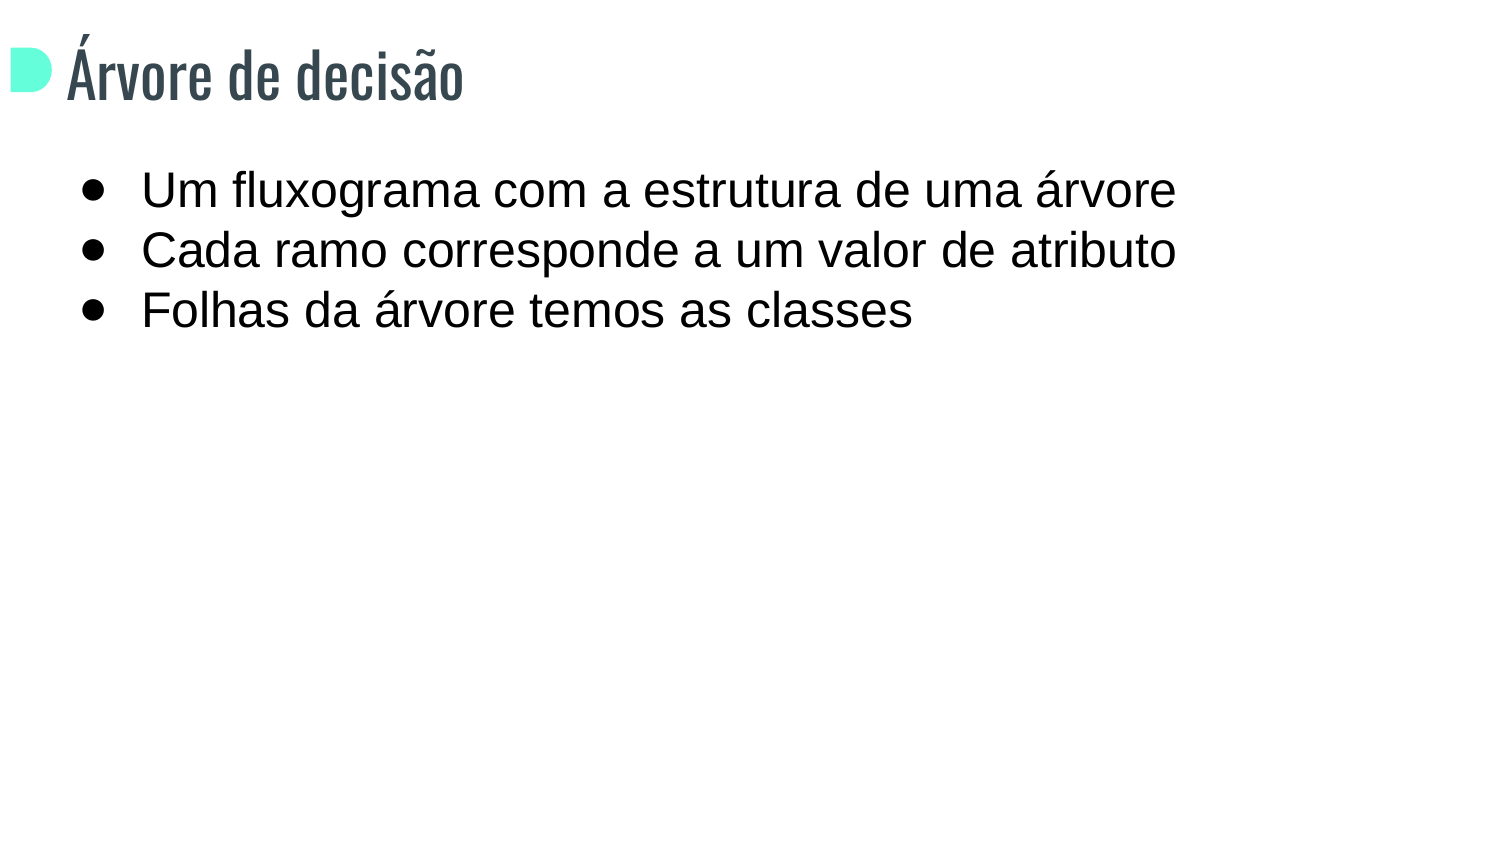

# Árvore de decisão

Um fluxograma com a estrutura de uma árvore
Cada ramo corresponde a um valor de atributo
Folhas da árvore temos as classes